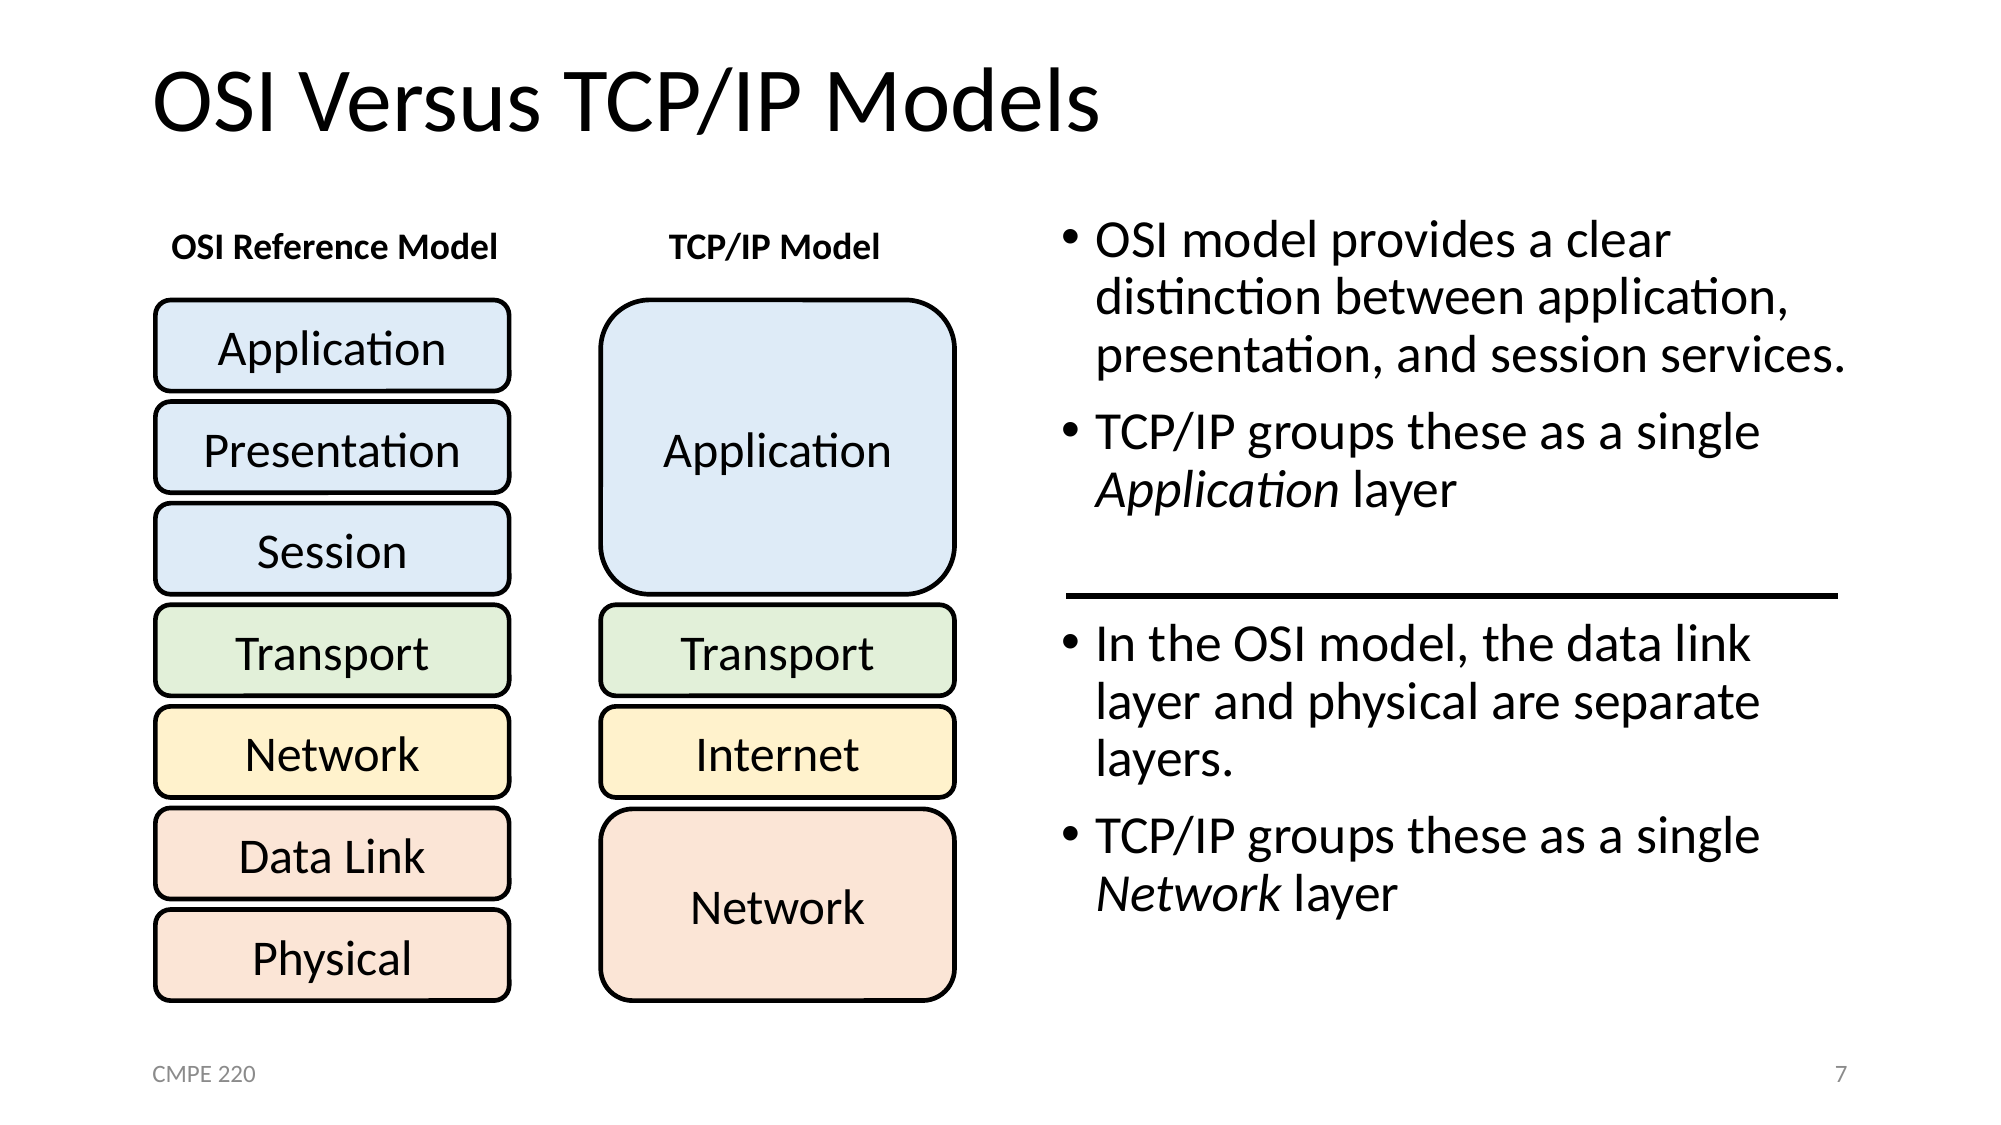

# OSI Versus TCP/IP Models
OSI model provides a clear distinction between application, presentation, and session services.
TCP/IP groups these as a single Application layer

In the OSI model, the data link layer and physical are separate layers.
TCP/IP groups these as a single Network layer

OSI Reference Model
TCP/IP Model
Application
Application
Presentation
Session
Transport
Transport
Network
Internet
Data Link
Network
Physical
CMPE 220
7